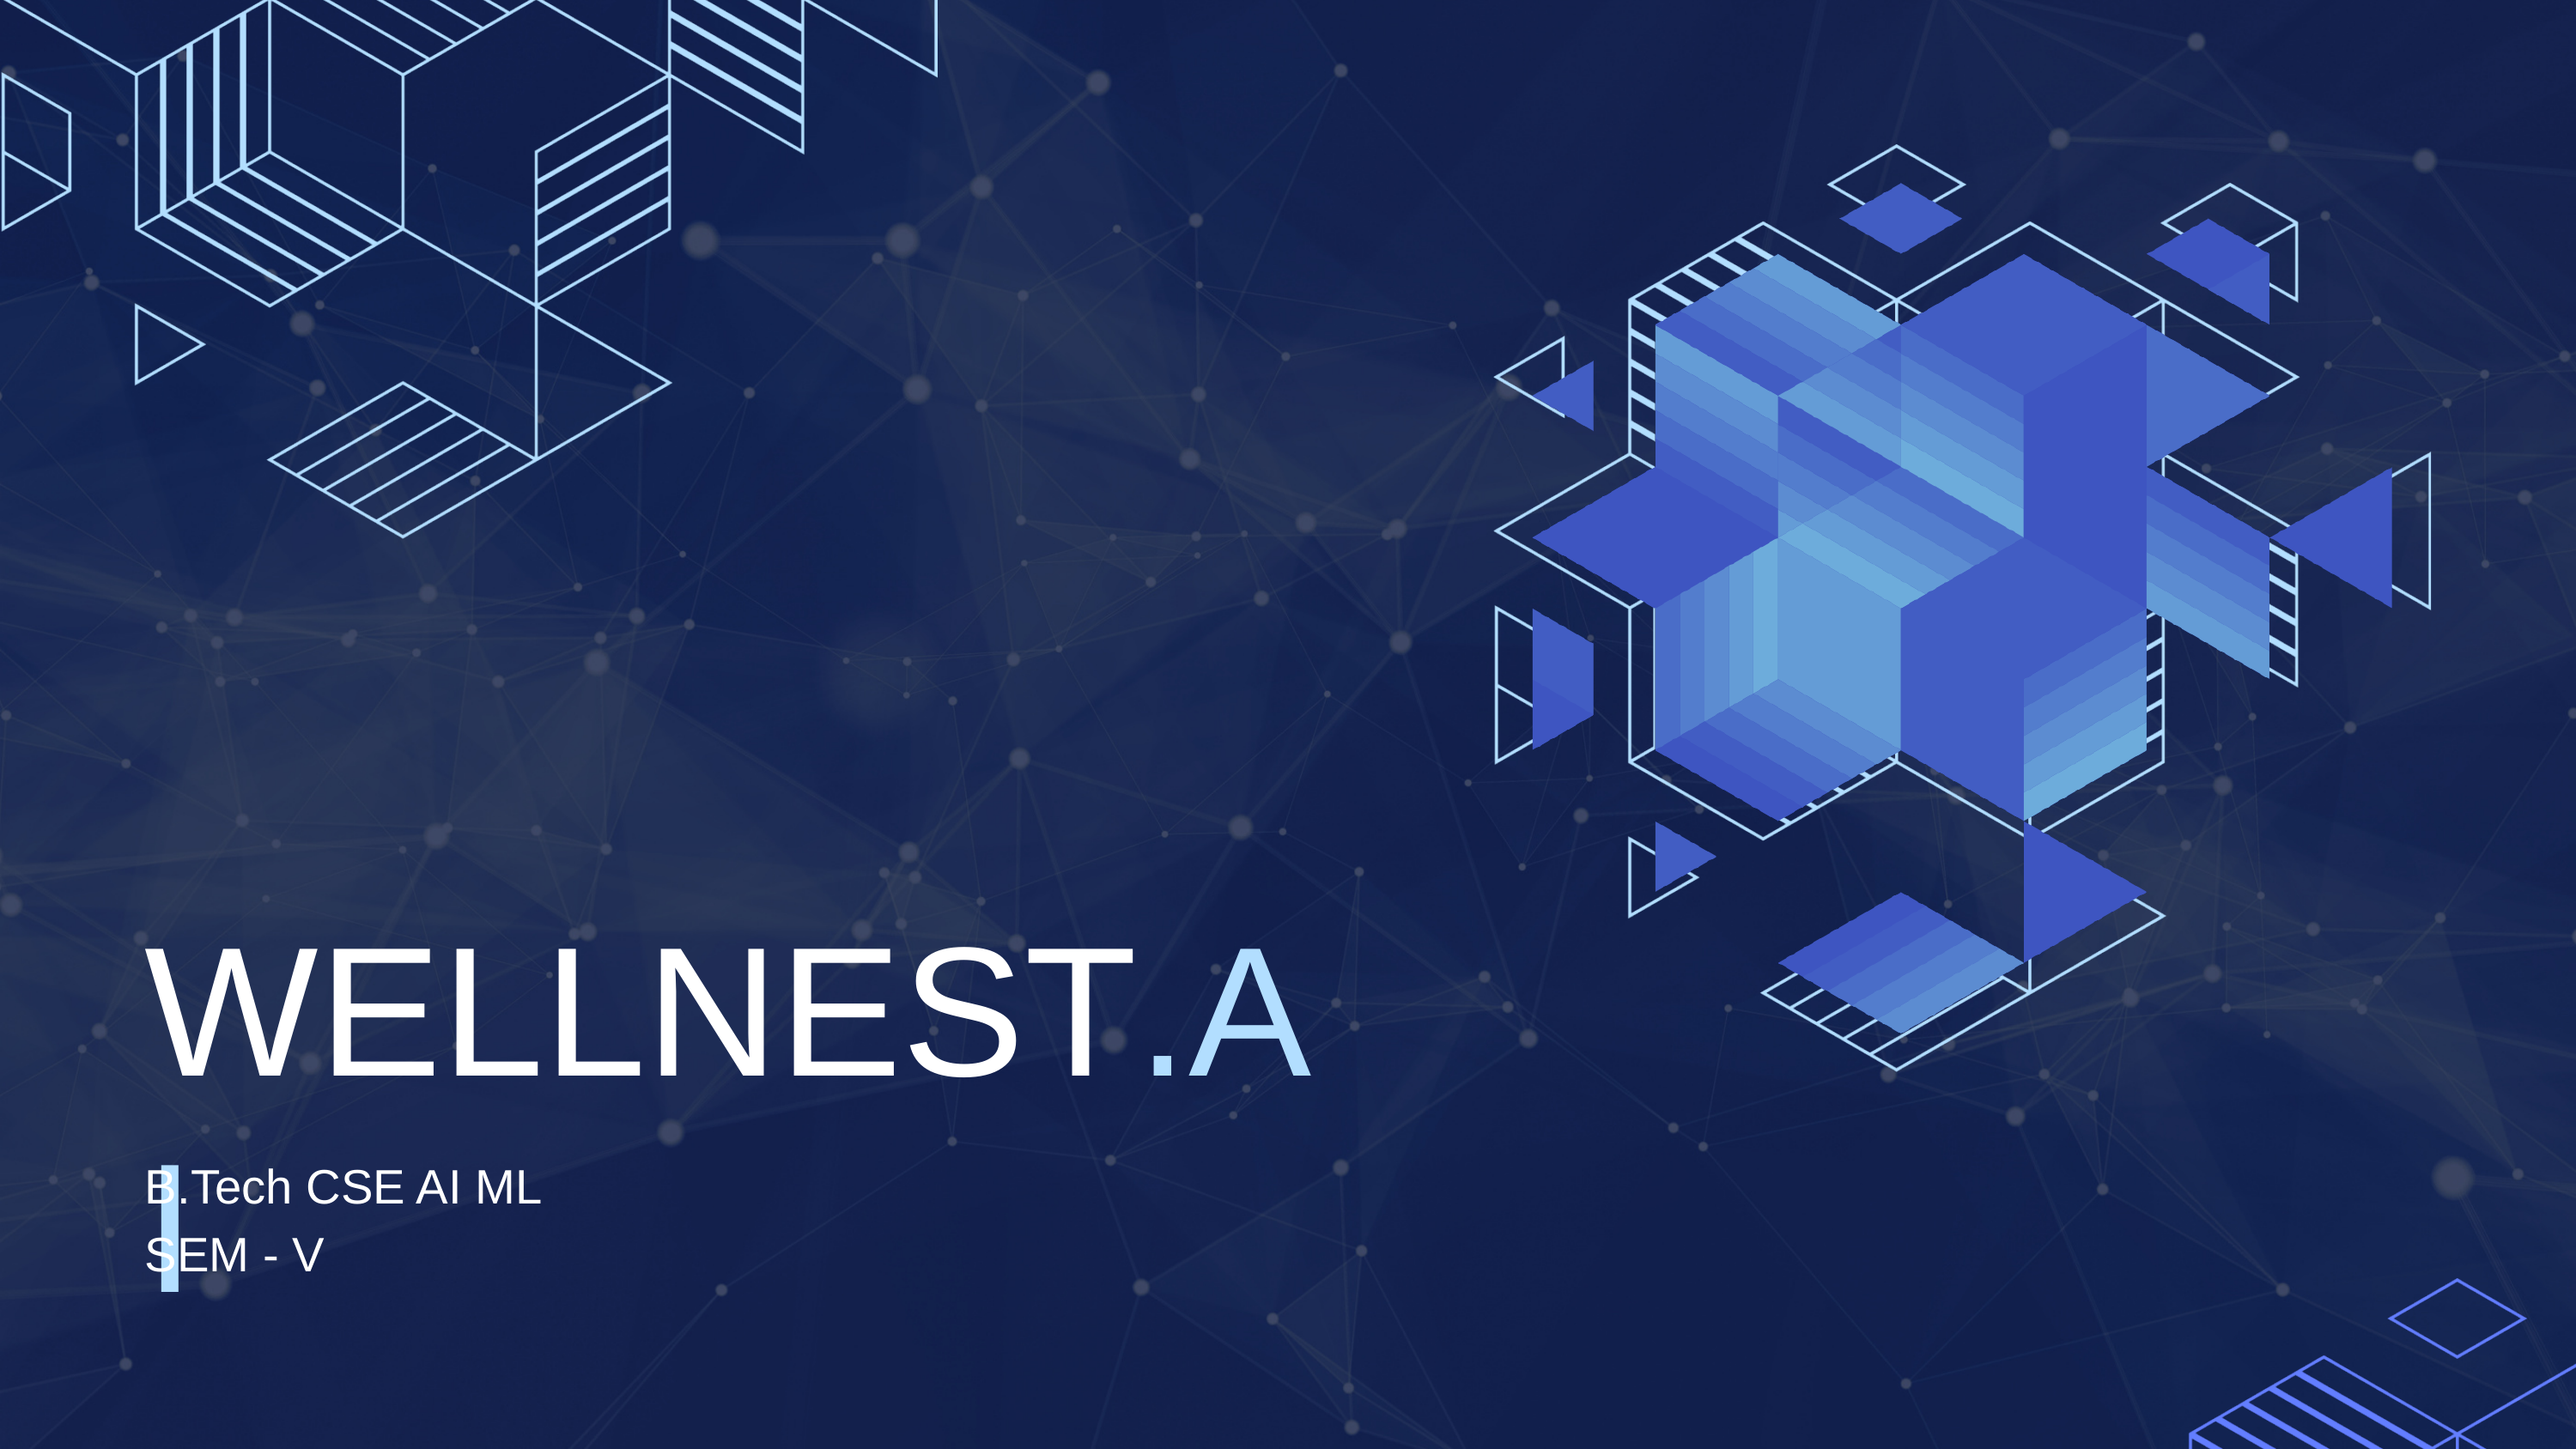

WELLNEST.AI
B.Tech CSE AI ML
SEM - V